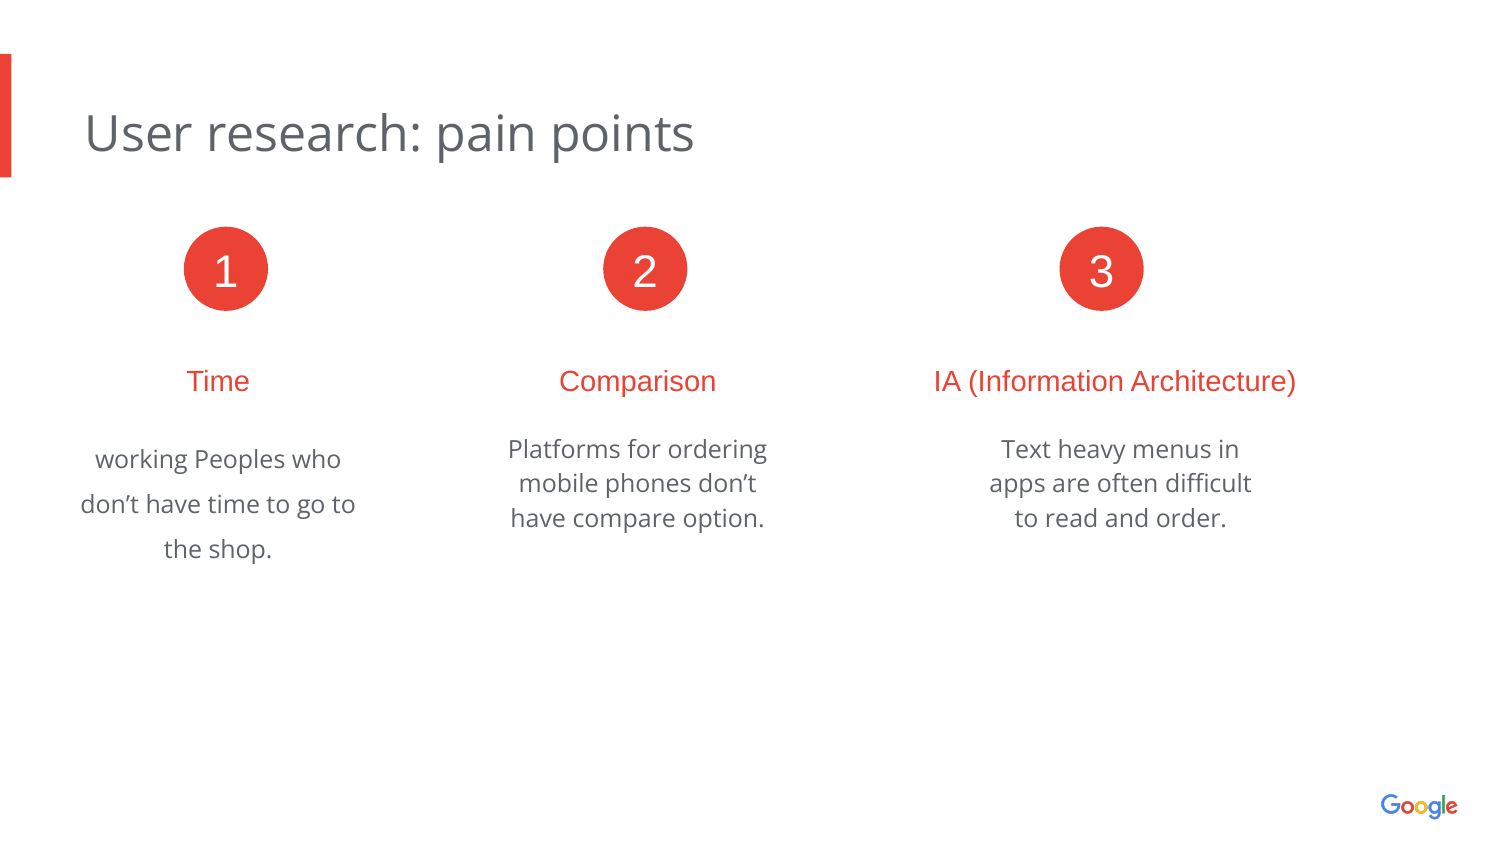

User research: pain points
1
2
3
Time
Comparison
IA (Information Architecture)
working Peoples who don’t have time to go to the shop.
Platforms for ordering mobile phones don’t have compare option.
Text heavy menus in apps are often difficult to read and order.